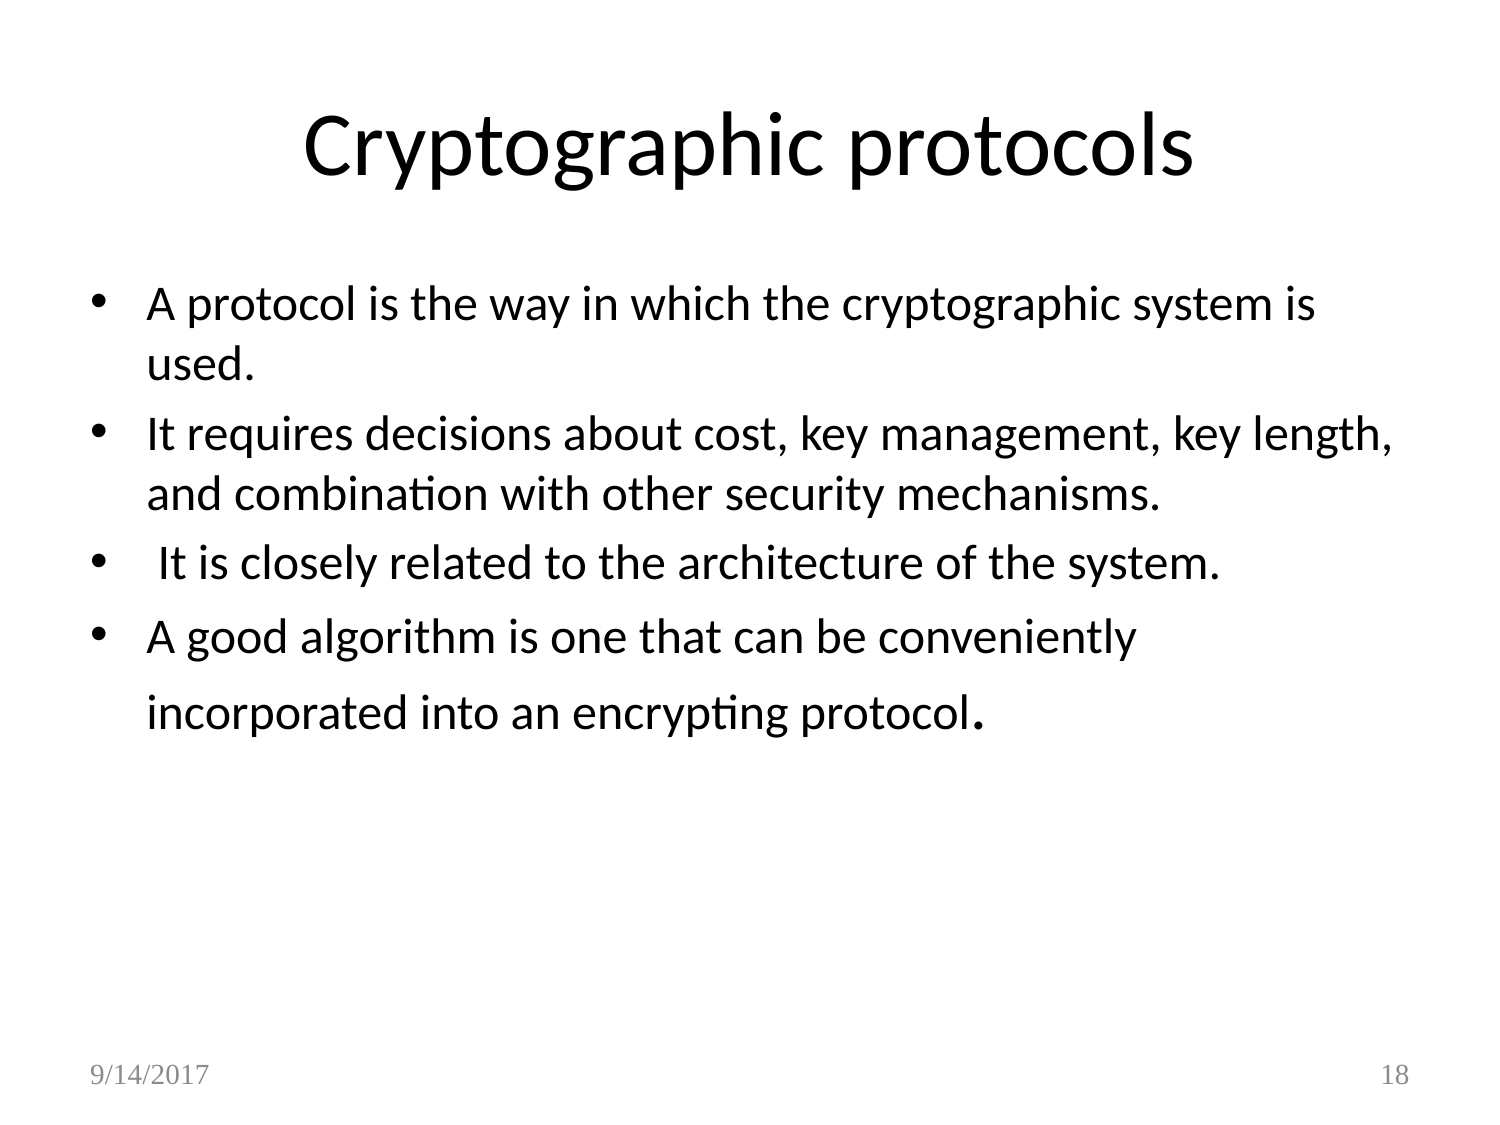

Cryptographic protocols
A protocol is the way in which the cryptographic system is used.
It requires decisions about cost, key management, key length, and combination with other security mechanisms.
 It is closely related to the architecture of the system.
A good algorithm is one that can be conveniently incorporated into an encrypting protocol.

9/14/2017
18